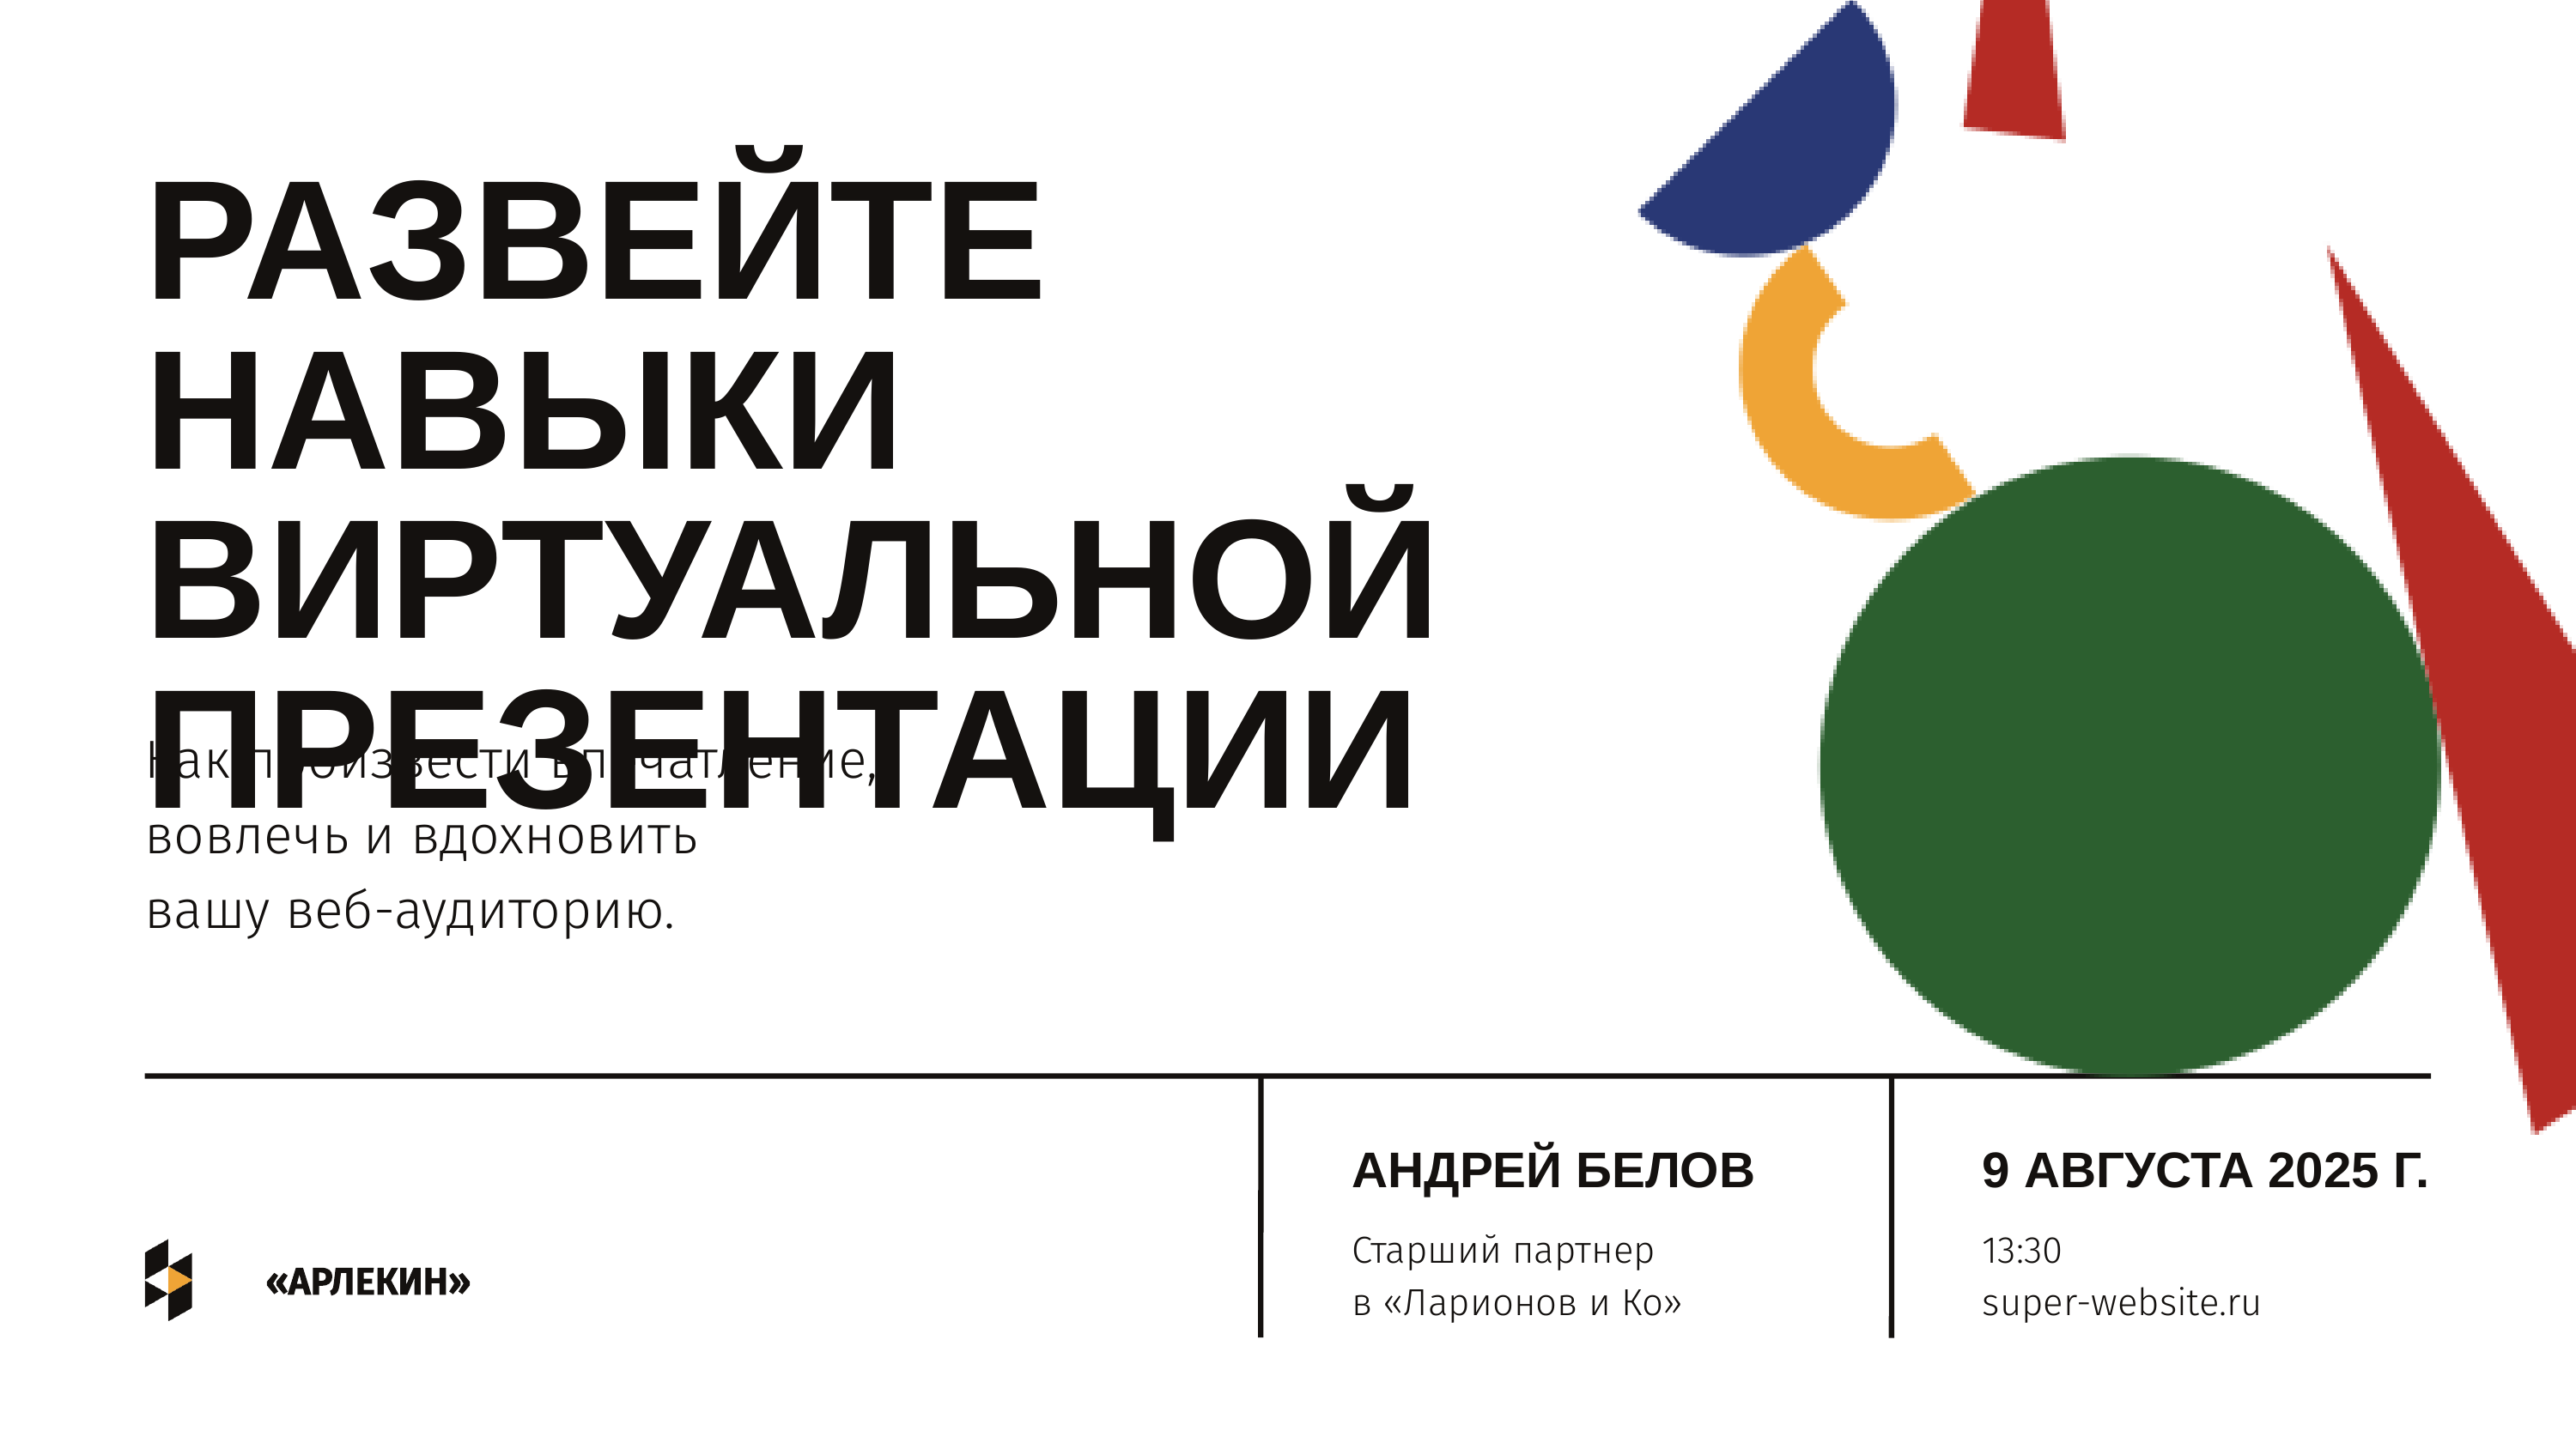

РАЗВЕЙТЕ НАВЫКИ ВИРТУАЛЬНОЙ ПРЕЗЕНТАЦИИ

Как произвести впечатление, вовлечь и вдохновить
вашу веб-аудиторию.

АНДРЕЙ БЕЛОВ
Старший партнер
в «Ларионов и Ко»
9 АВГУСТА 2025 Г.
13:30
super-website.ru

«‎АРЛЕКИН»